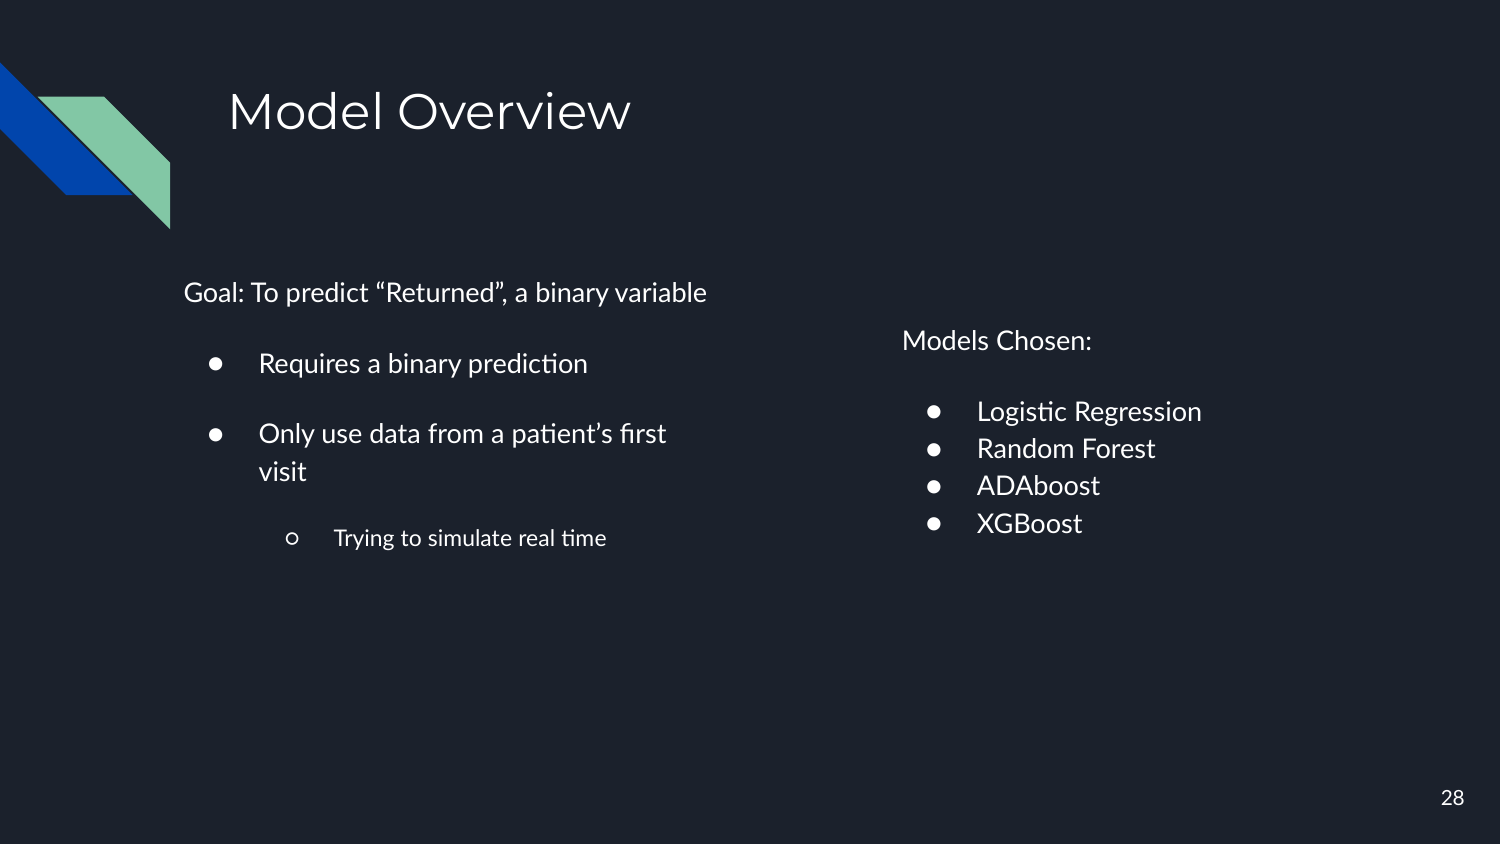

# Model Overview
Goal: To predict “Returned”, a binary variable
Requires a binary prediction
Only use data from a patient’s first visit
Trying to simulate real time

Models Chosen:
Logistic Regression
Random Forest
ADAboost
XGBoost
28